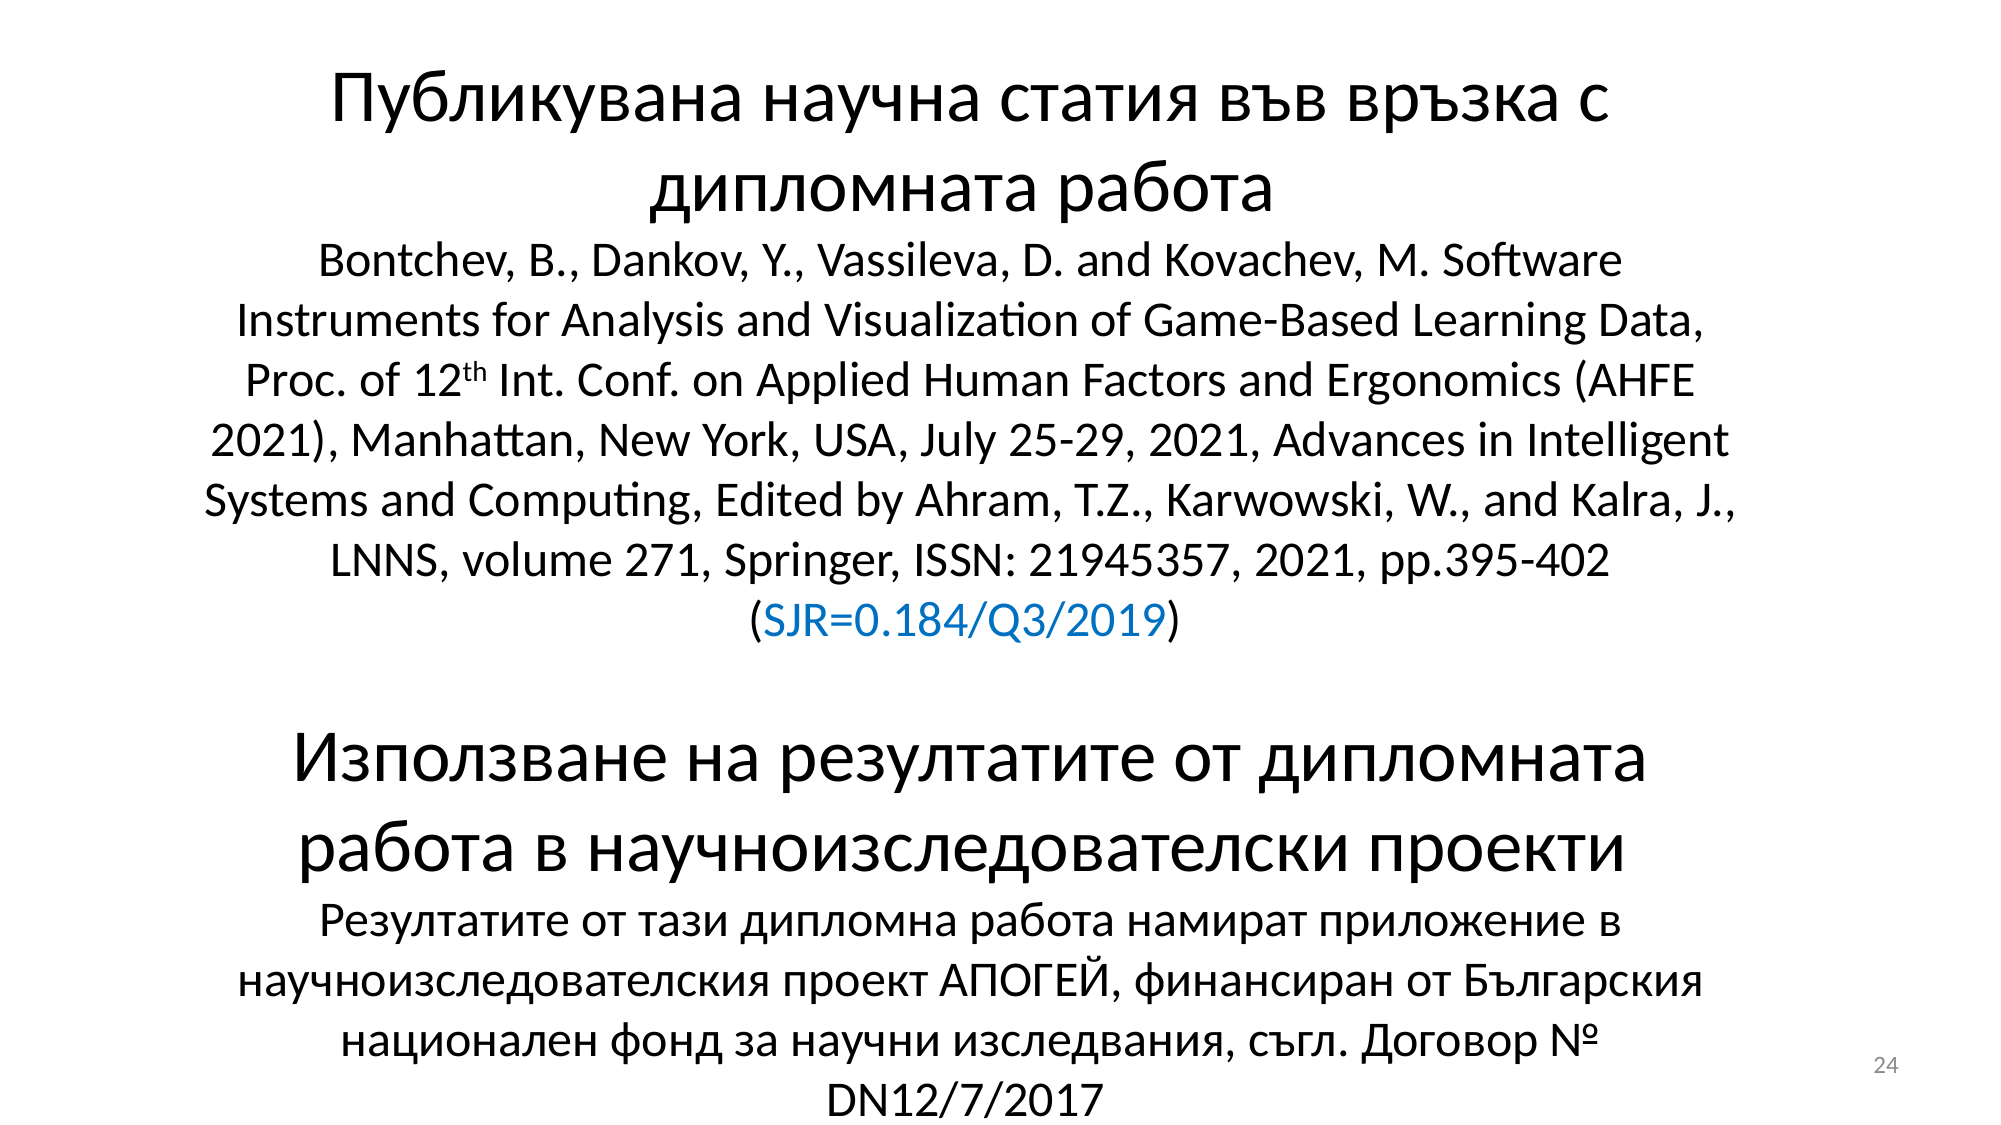

Публикувана научна статия във връзка с дипломната работа
Bontchev, B., Dankov, Y., Vassileva, D. and Kovachev, M. Software Instruments for Analysis and Visualization of Game-Based Learning Data, Proc. of 12th Int. Conf. on Applied Human Factors and Ergonomics (AHFE 2021), Manhattan, New York, USA, July 25-29, 2021, Advances in Intelligent Systems and Computing, Edited by Ahram, T.Z., Karwowski, W., and Kalra, J., LNNS, volume 271, Springer, ISSN: 21945357, 2021, pp.395-402 (SJR=0.184/Q3/2019)

Използване на резултатите от дипломната работа в научноизследователски проекти
Резултатите от тази дипломна работа намират приложение в научноизследователския проект АПОГЕЙ, финансиран от Българския национален фонд за научни изследвания, съгл. Договор № DN12/7/2017
24